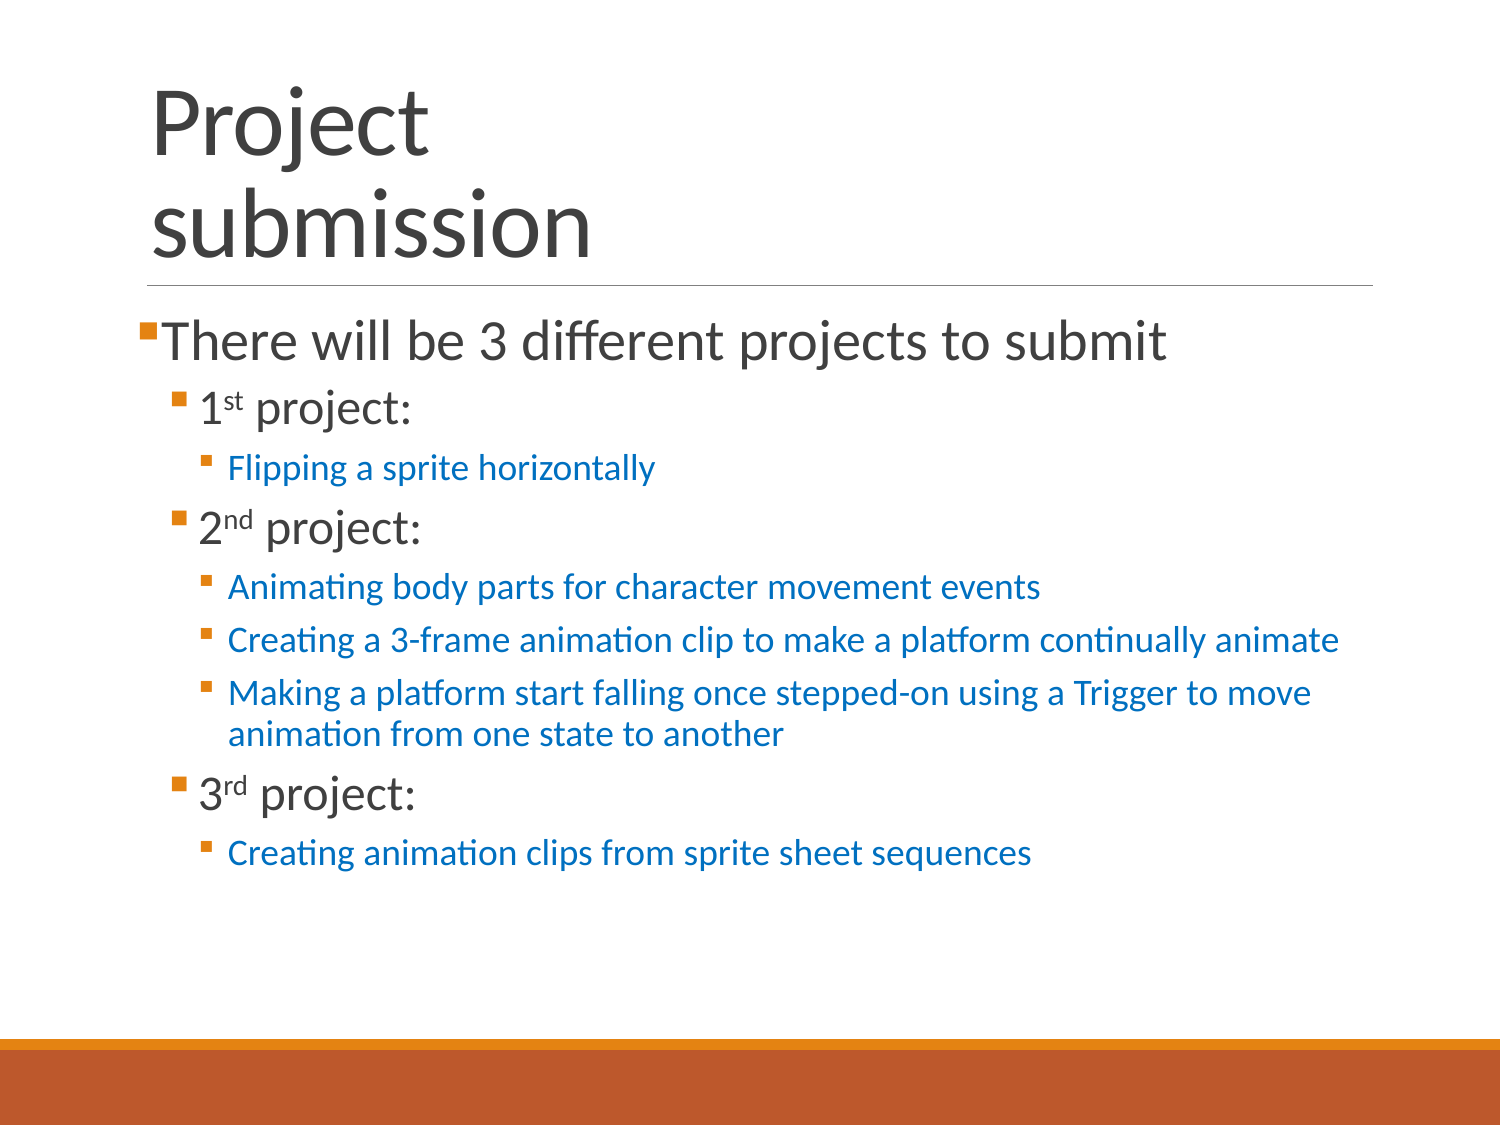

# Project submission
There will be 3 different projects to submit
1st project:
Flipping a sprite horizontally
2nd project:
Animating body parts for character movement events
Creating a 3-frame animation clip to make a platform continually animate
Making a platform start falling once stepped-on using a Trigger to move animation from one state to another
3rd project:
Creating animation clips from sprite sheet sequences